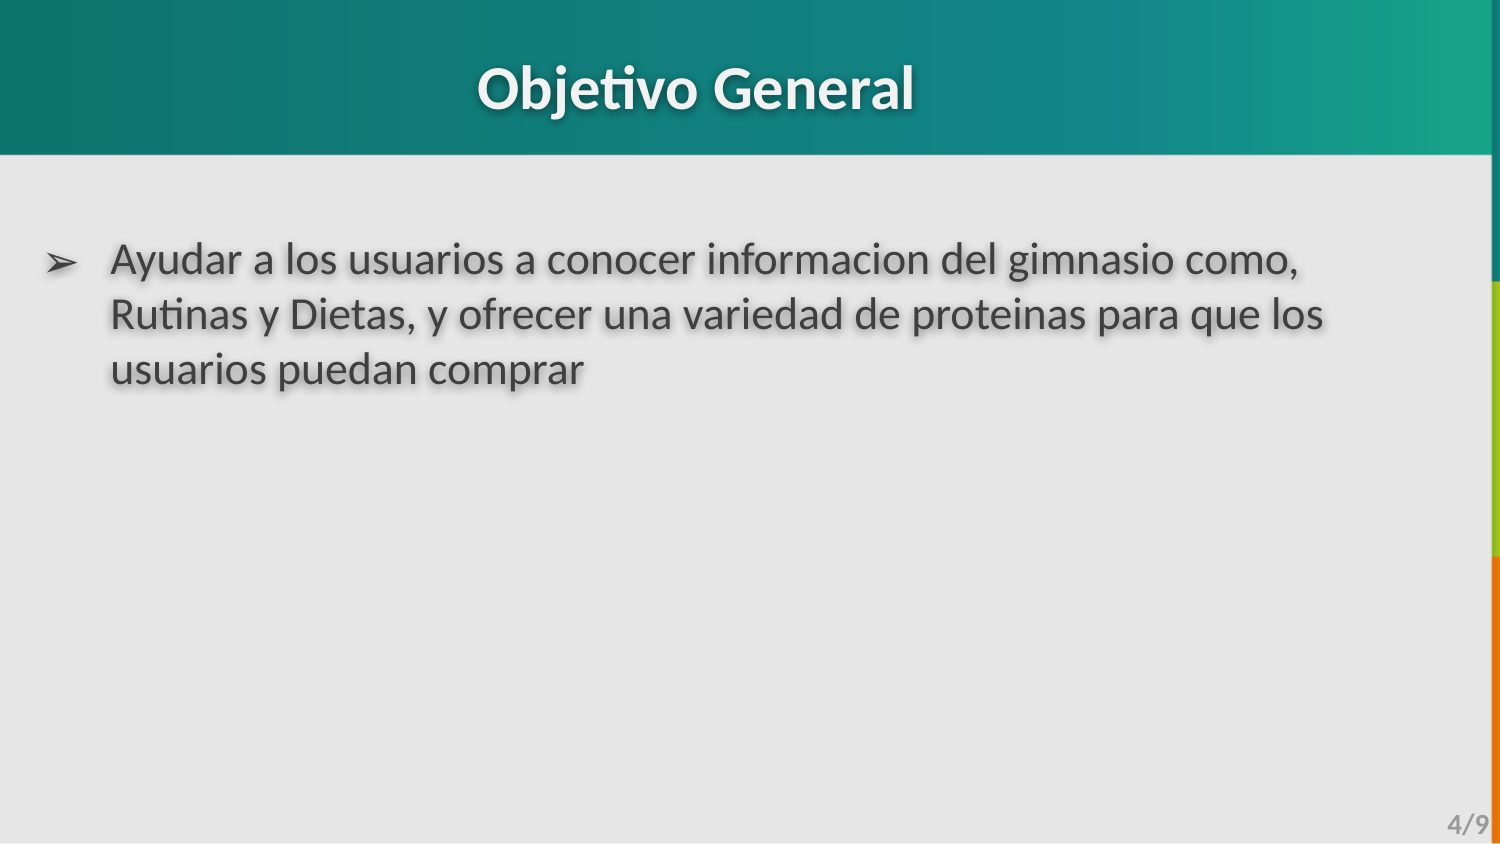

Objetivo General
Ayudar a los usuarios a conocer informacion del gimnasio como, Rutinas y Dietas, y ofrecer una variedad de proteinas para que los usuarios puedan comprar
4/9